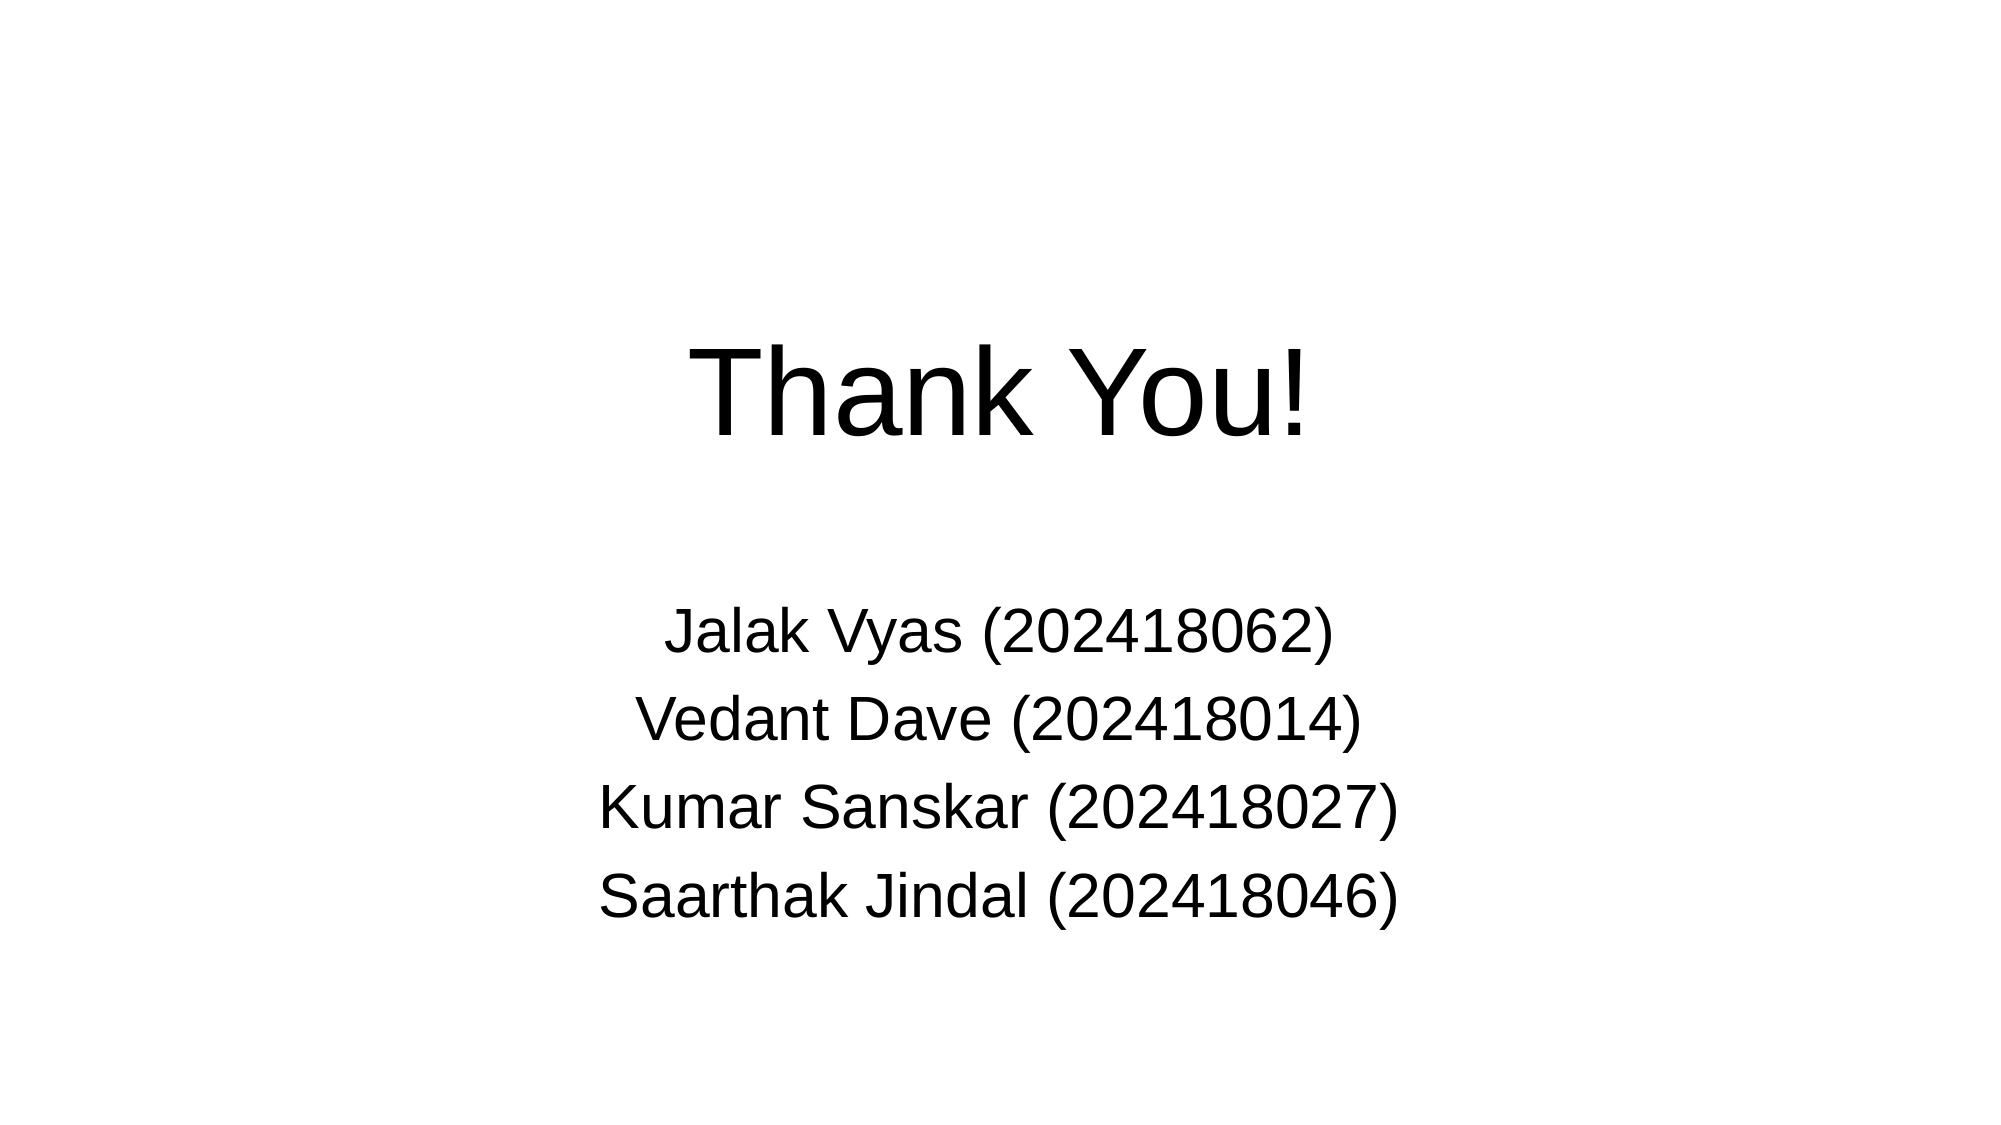

# Thank You!
Jalak Vyas (202418062)
Vedant Dave (202418014)
Kumar Sanskar (202418027)
Saarthak Jindal (202418046)